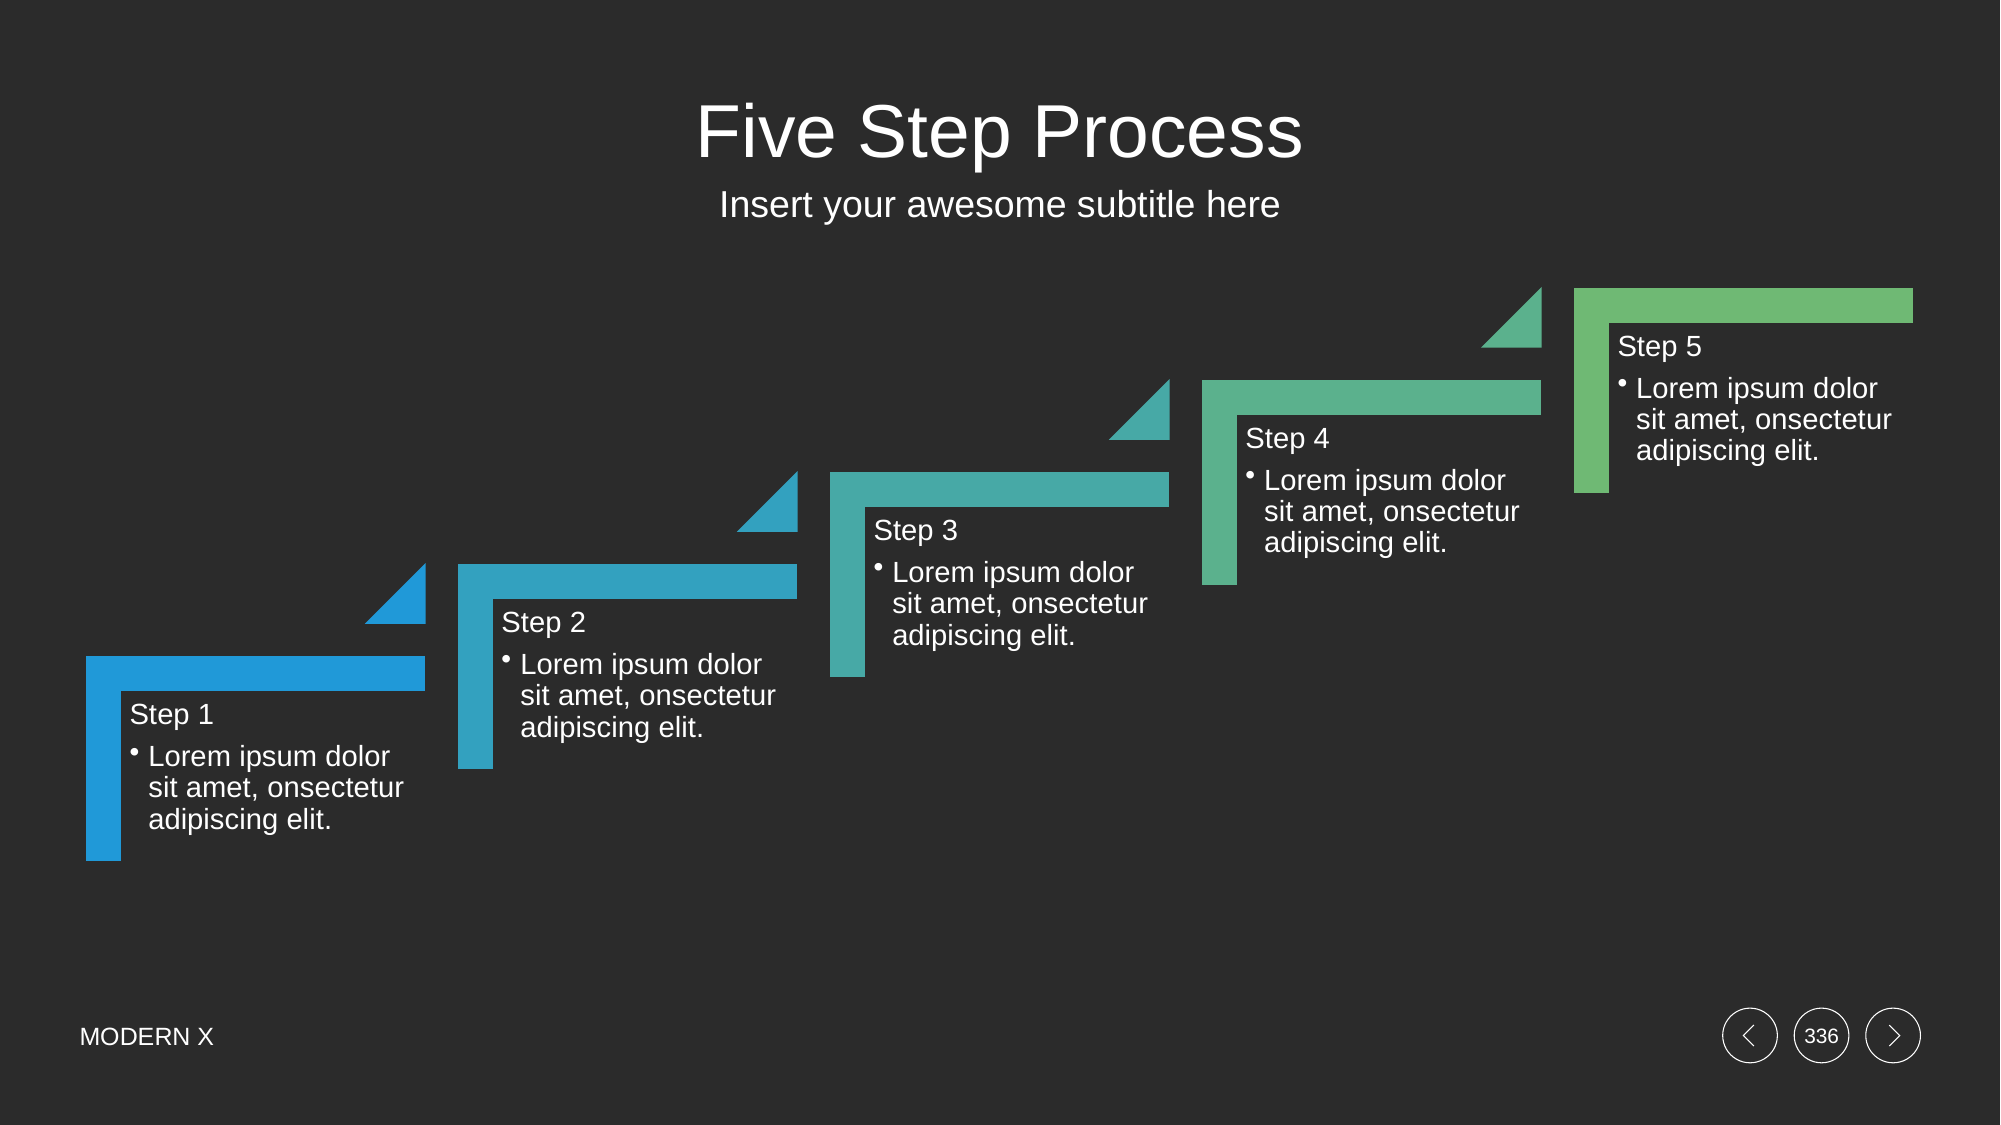

# Five Step Process
Step 1
Lorem ipsum dolor sit amet, onsectetur adipiscing elit.
Step 2
Lorem ipsum dolor sit amet, onsectetur adipiscing elit.
Step 3
Lorem ipsum dolor sit amet, onsectetur adipiscing elit.
Step 4
Lorem ipsum dolor sit amet, onsectetur adipiscing elit.
Step 5
Lorem ipsum dolor sit amet, onsectetur adipiscing elit.
Insert your awesome subtitle here